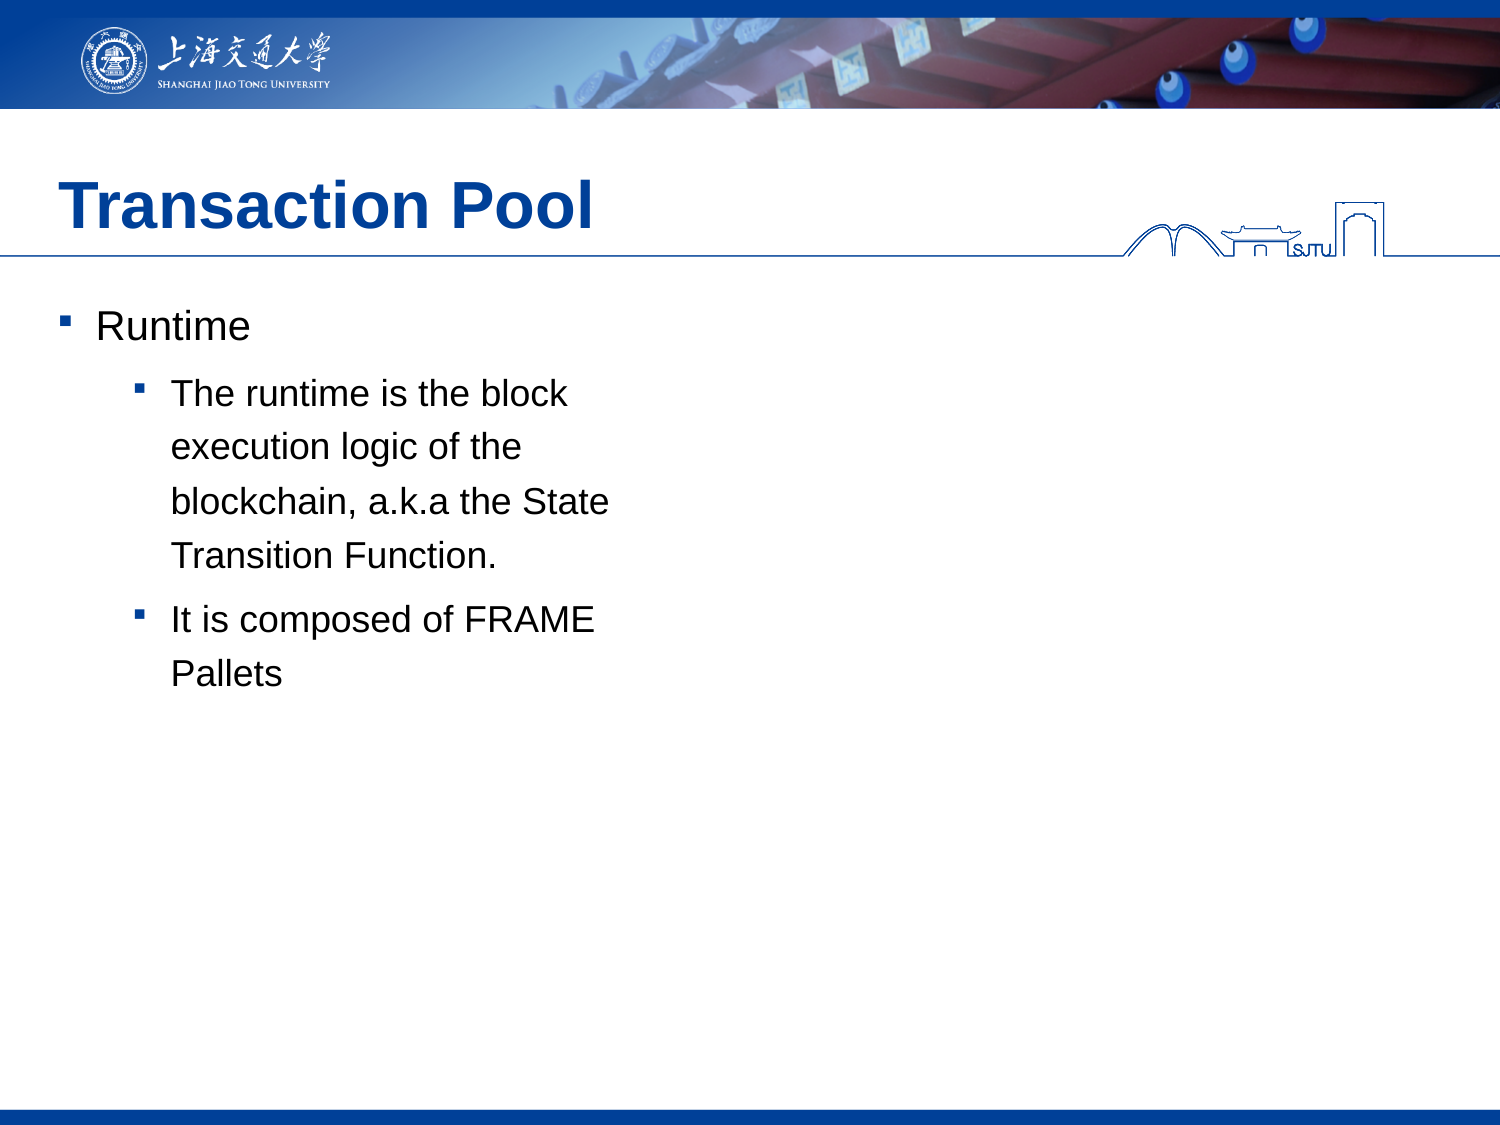

# Transaction Pool
Runtime
The runtime is the block execution logic of the blockchain, a.k.a the State Transition Function.
It is composed of FRAME Pallets